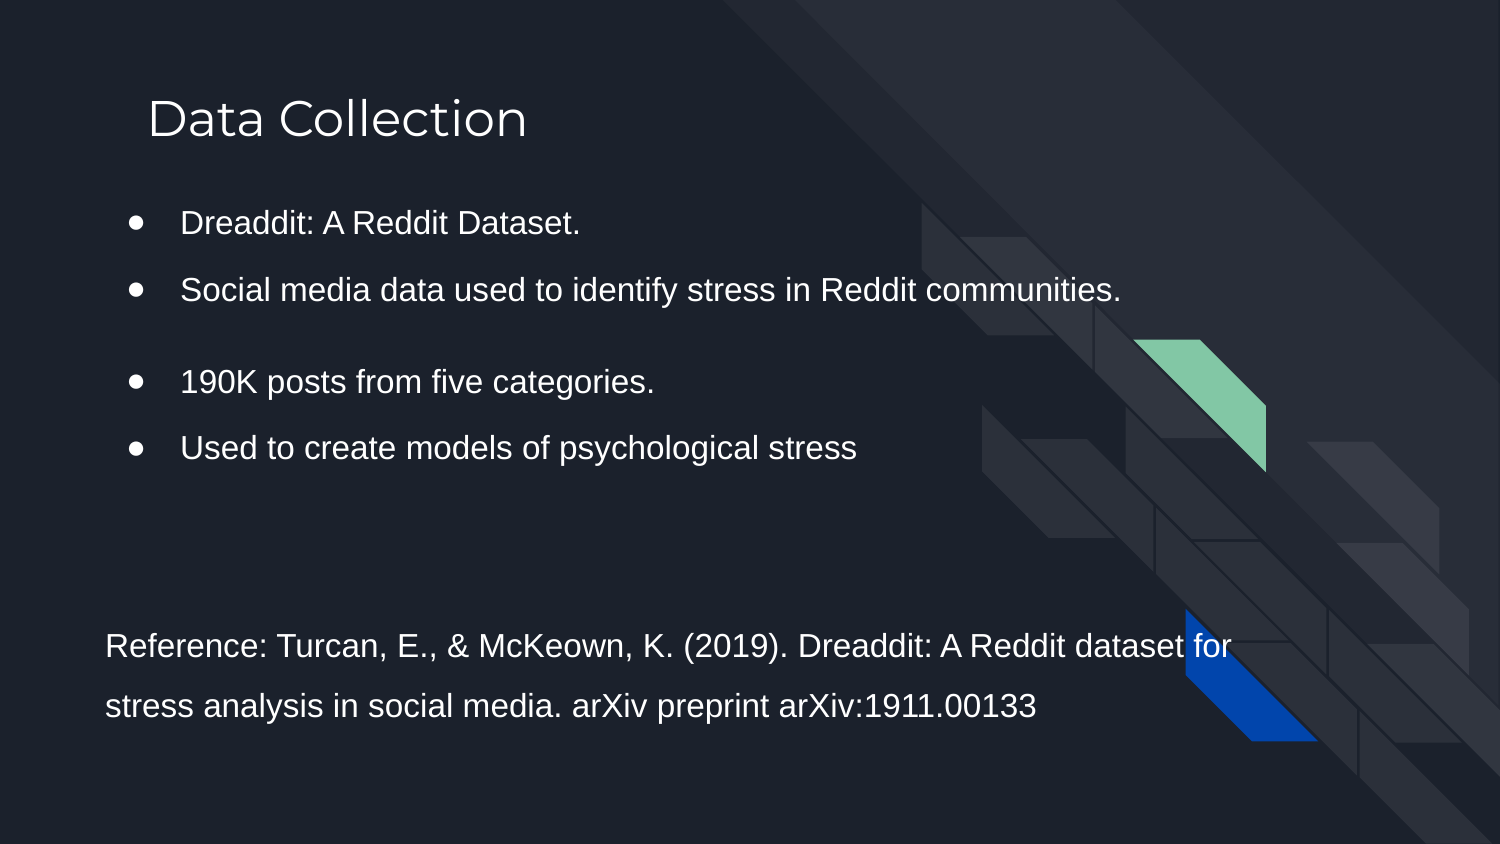

# Data Collection
Dreaddit: A Reddit Dataset.
Social media data used to identify stress in Reddit communities.

190K posts from five categories.
Used to create models of psychological stress

Reference: Turcan, E., & McKeown, K. (2019). Dreaddit: A Reddit dataset for stress analysis in social media. arXiv preprint arXiv:1911.00133